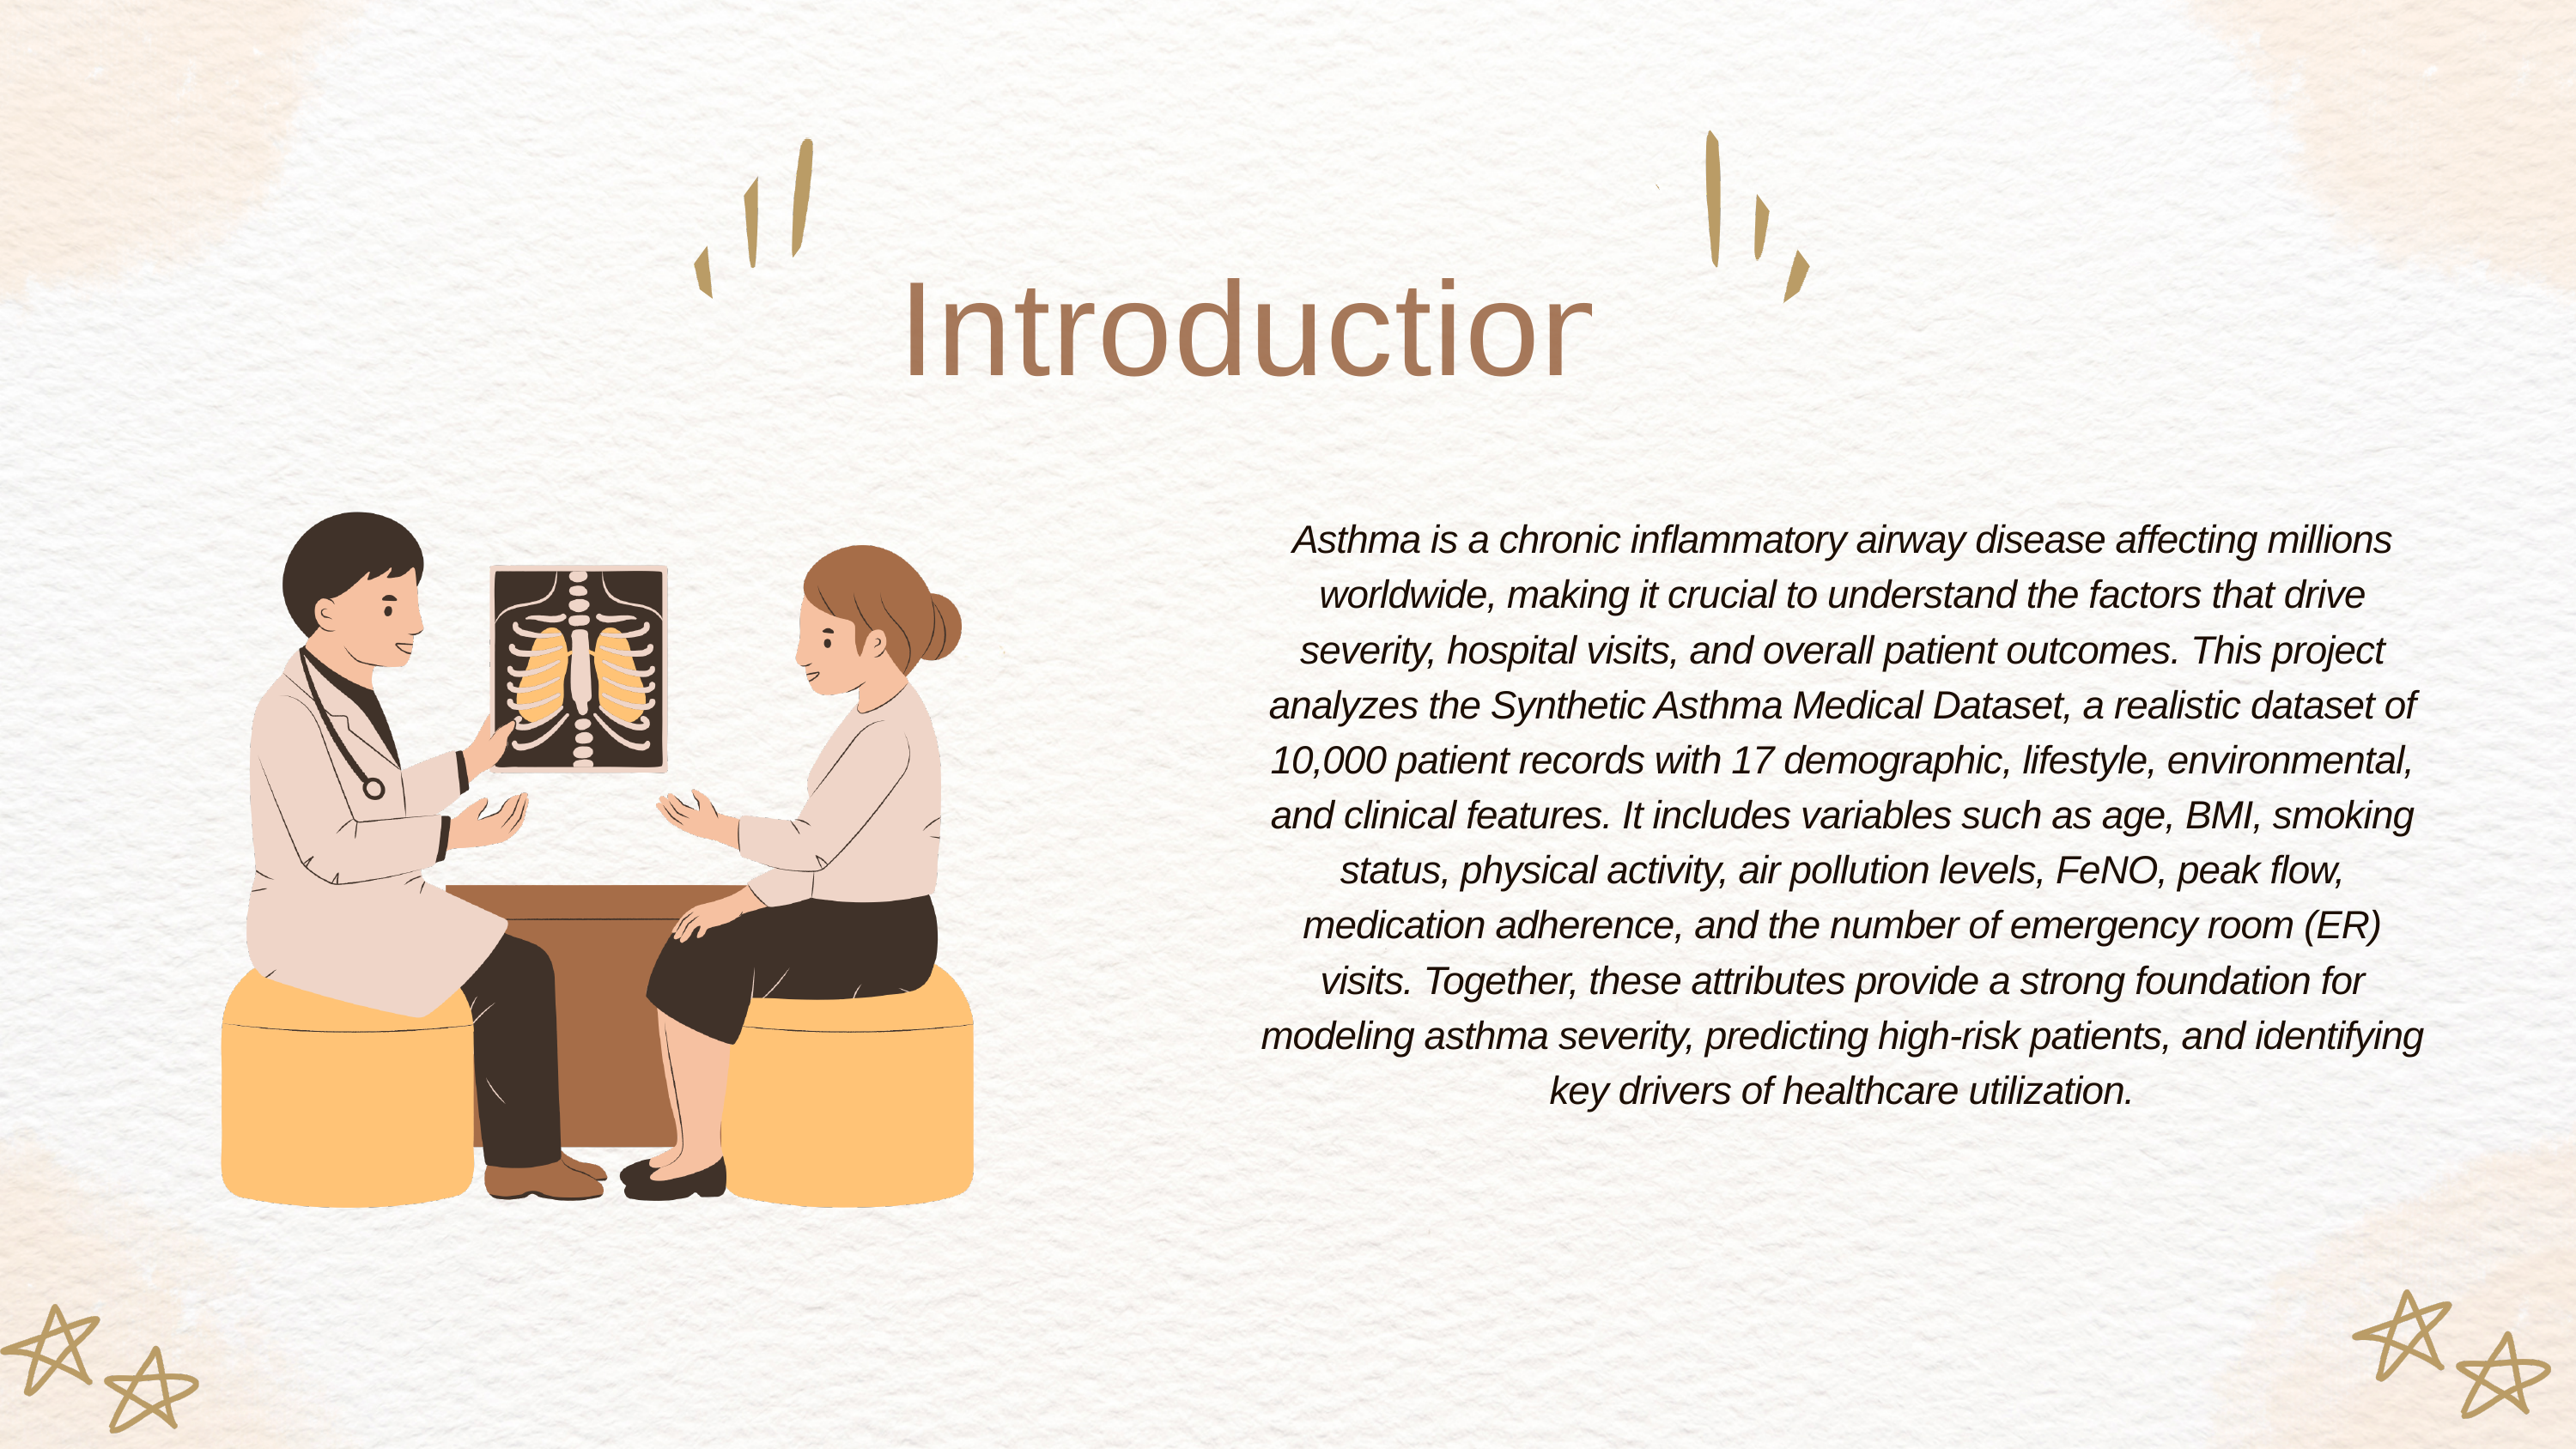

Introduction
Asthma is a chronic inflammatory airway disease affecting millions worldwide, making it crucial to understand the factors that drive severity, hospital visits, and overall patient outcomes. This project analyzes the Synthetic Asthma Medical Dataset, a realistic dataset of 10,000 patient records with 17 demographic, lifestyle, environmental, and clinical features. It includes variables such as age, BMI, smoking status, physical activity, air pollution levels, FeNO, peak flow, medication adherence, and the number of emergency room (ER) visits. Together, these attributes provide a strong foundation for modeling asthma severity, predicting high-risk patients, and identifying key drivers of healthcare utilization.